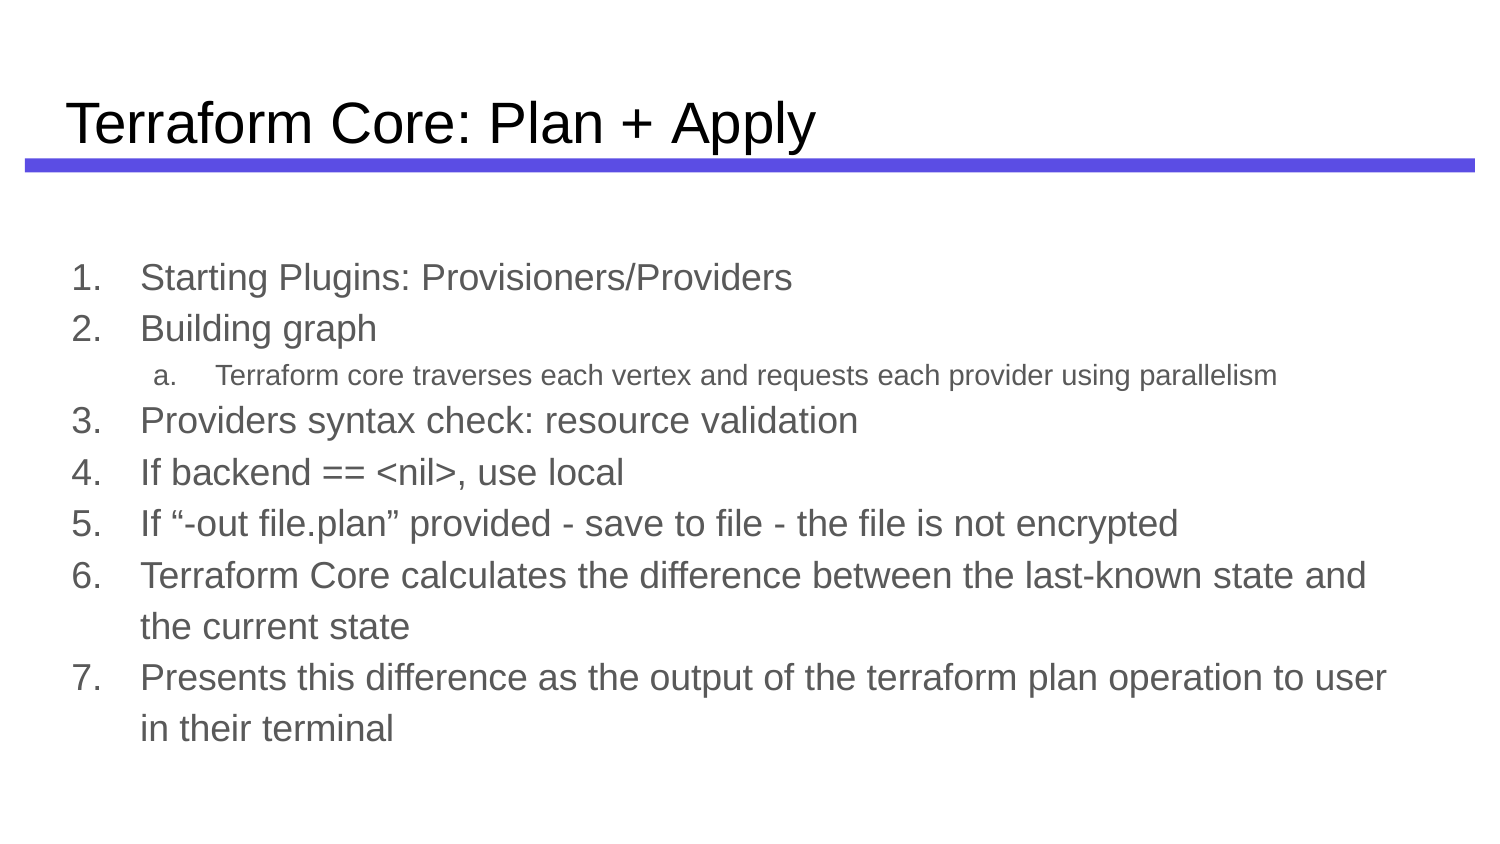

# Terraform Core: Plan + Apply

Starting Plugins: Provisioners/Providers
Building graph
Terraform core traverses each vertex and requests each provider using parallelism
Providers syntax check: resource validation
If backend == <nil>, use local
If “-out file.plan” provided - save to file - the file is not encrypted
Terraform Core calculates the difference between the last-known state and  the current state
Presents this difference as the output of the terraform plan operation to user  in their terminal